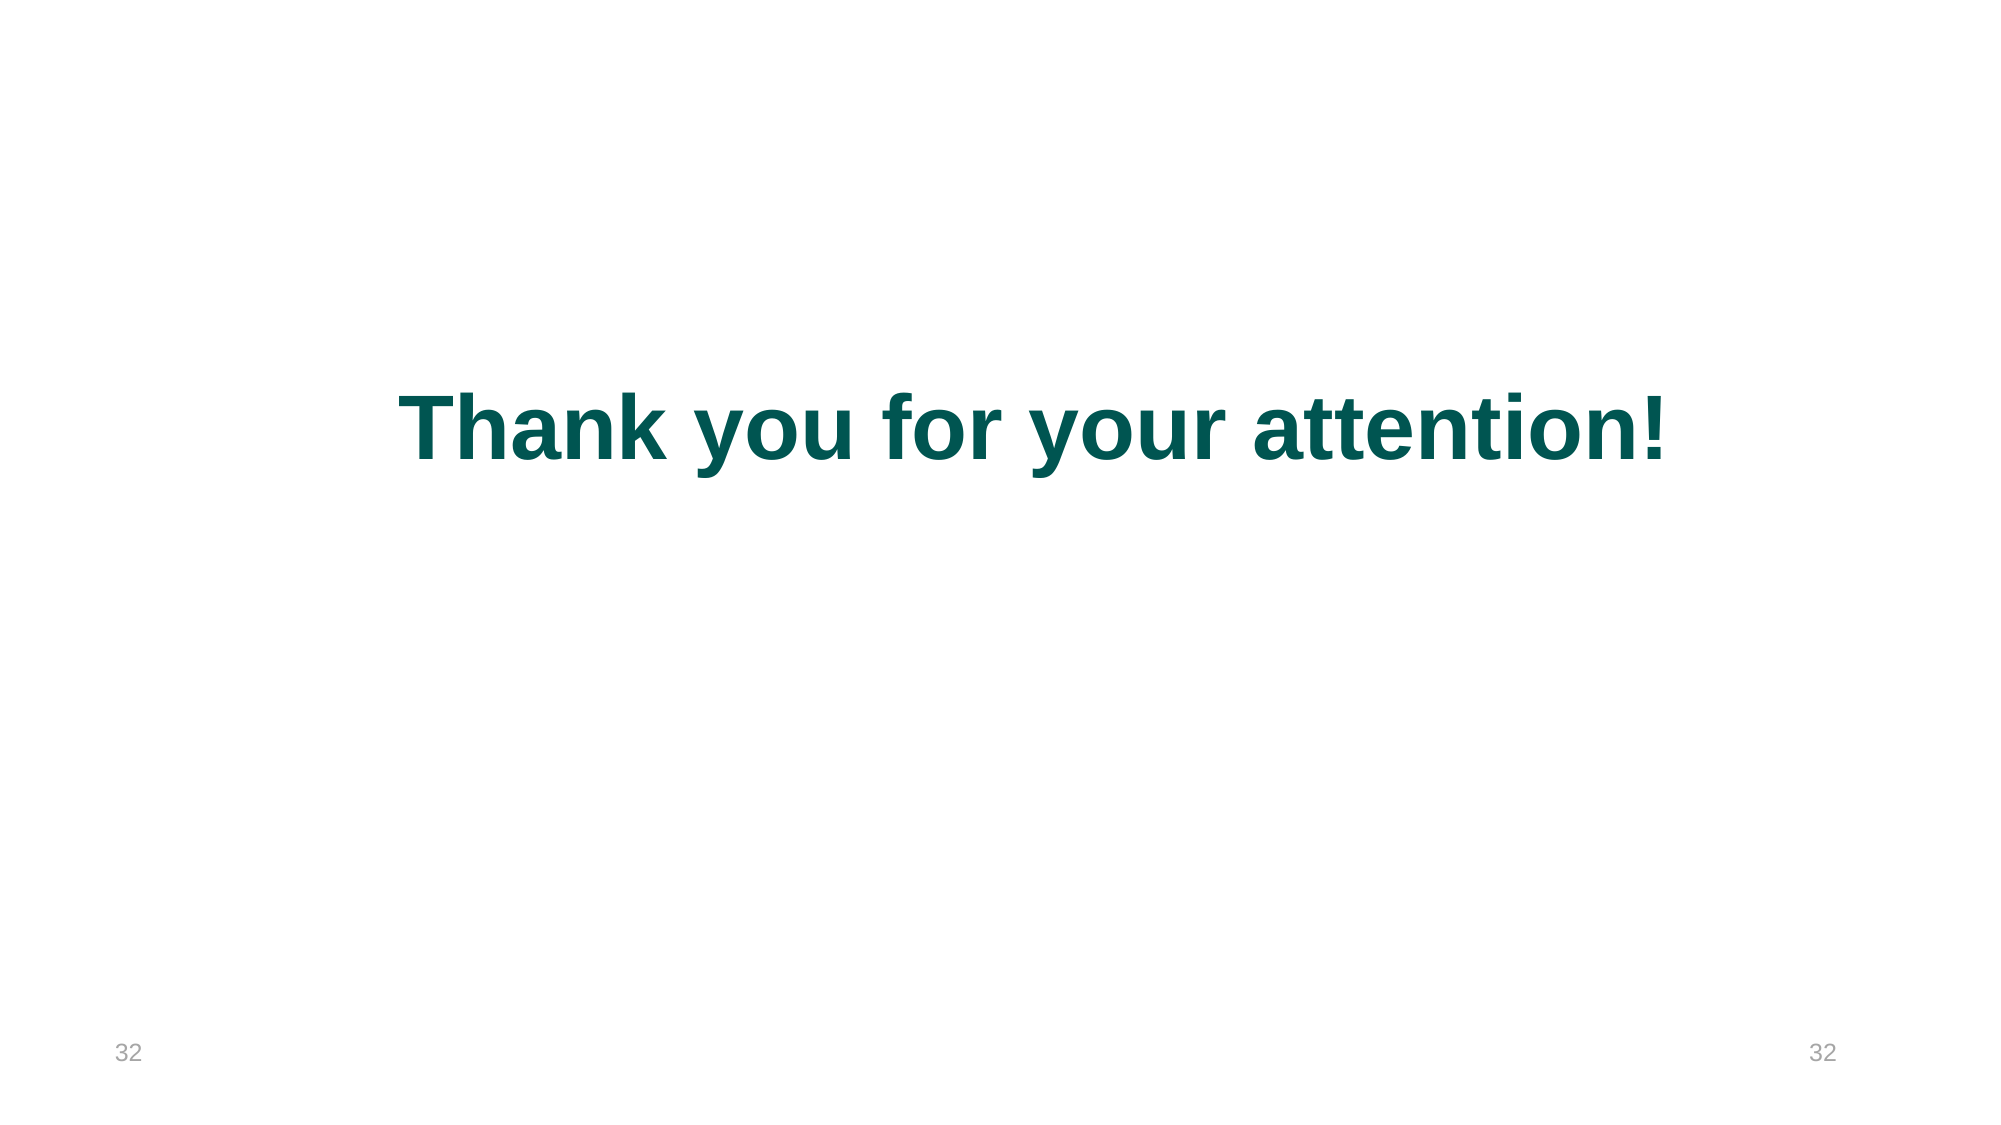

# Thank you for your attention!
32